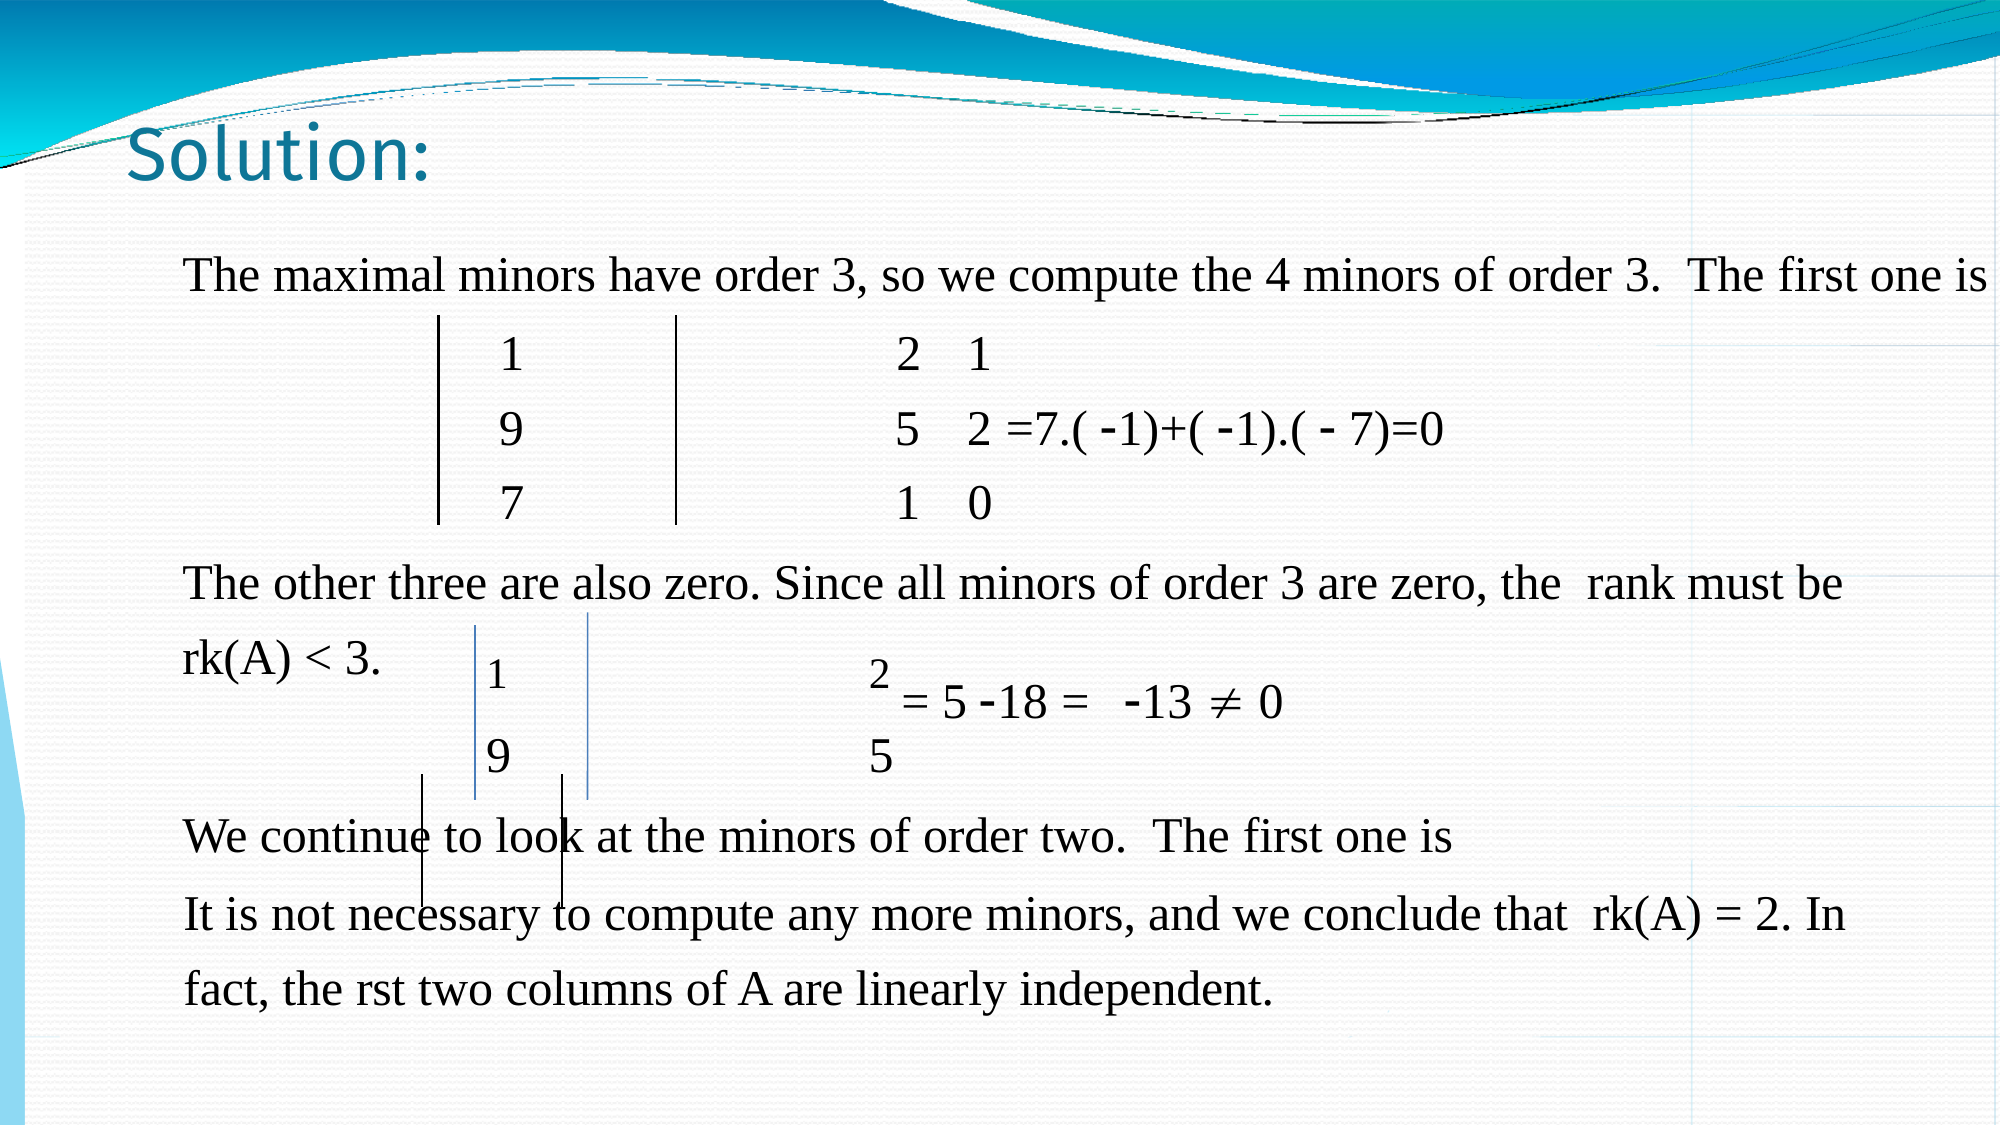

# Solution:
The maximal minors have order 3, so we compute the 4 minors of order 3.  The first one is
1	2	1
9	5	2 =7.( −1)+( −1).( − 7)=0
7	1	0
The other three are also zero. Since all minors of order 3 are zero, the  rank must be rk(A) < 3.
1	2 = 5 −18 =	−13 ≠ 0
9	5
We continue to look at the minors of order two.  The first one is
It is not necessary to compute any more minors, and we conclude that  rk(A) = 2. In fact, the rst two columns of A are linearly independent.